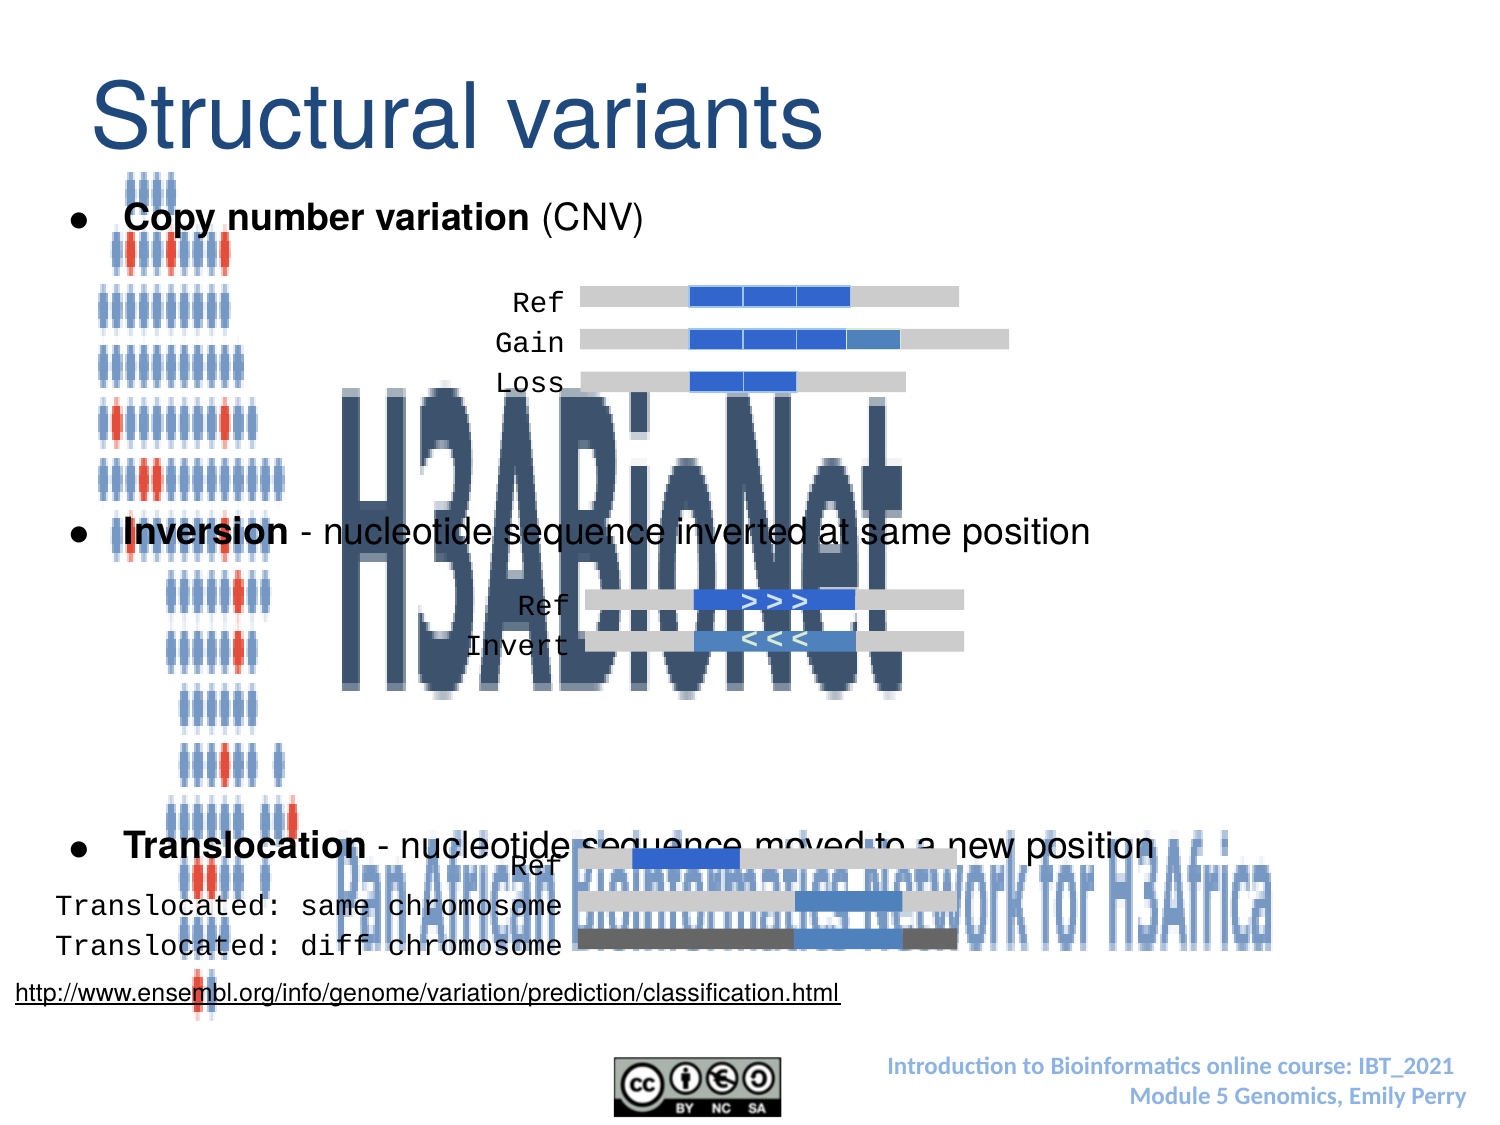

# Structural variants
Copy number variation (CNV)

Inversion - nucleotide sequence inverted at same position

Translocation - nucleotide sequence moved to a new position
Ref
Gain
Loss

Ref
Invert

> > >

> > >

Ref
Translocated: same chromosome
Translocated: diff chromosome

http://www.ensembl.org/info/genome/variation/prediction/classification.html